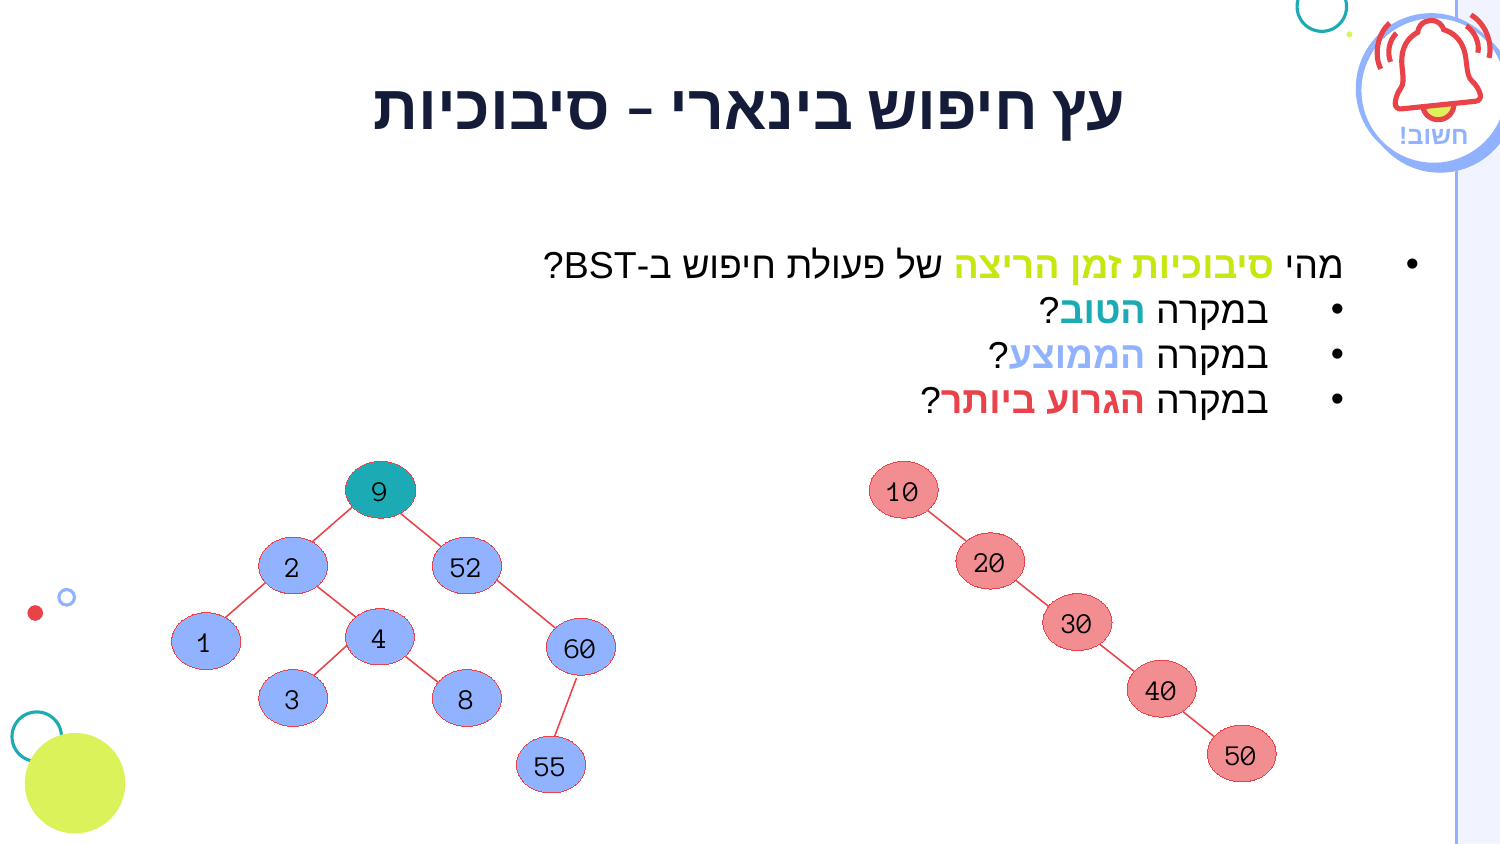

# עץ חיפוש בינארי – סיבוכיות
חשוב!
מהי סיבוכיות זמן הריצה של פעולת חיפוש ב-BST?
במקרה הטוב?
במקרה הממוצע?
במקרה הגרוע ביותר?
9

2
52

4
1

60
3
8

55
10

20
30

40

50